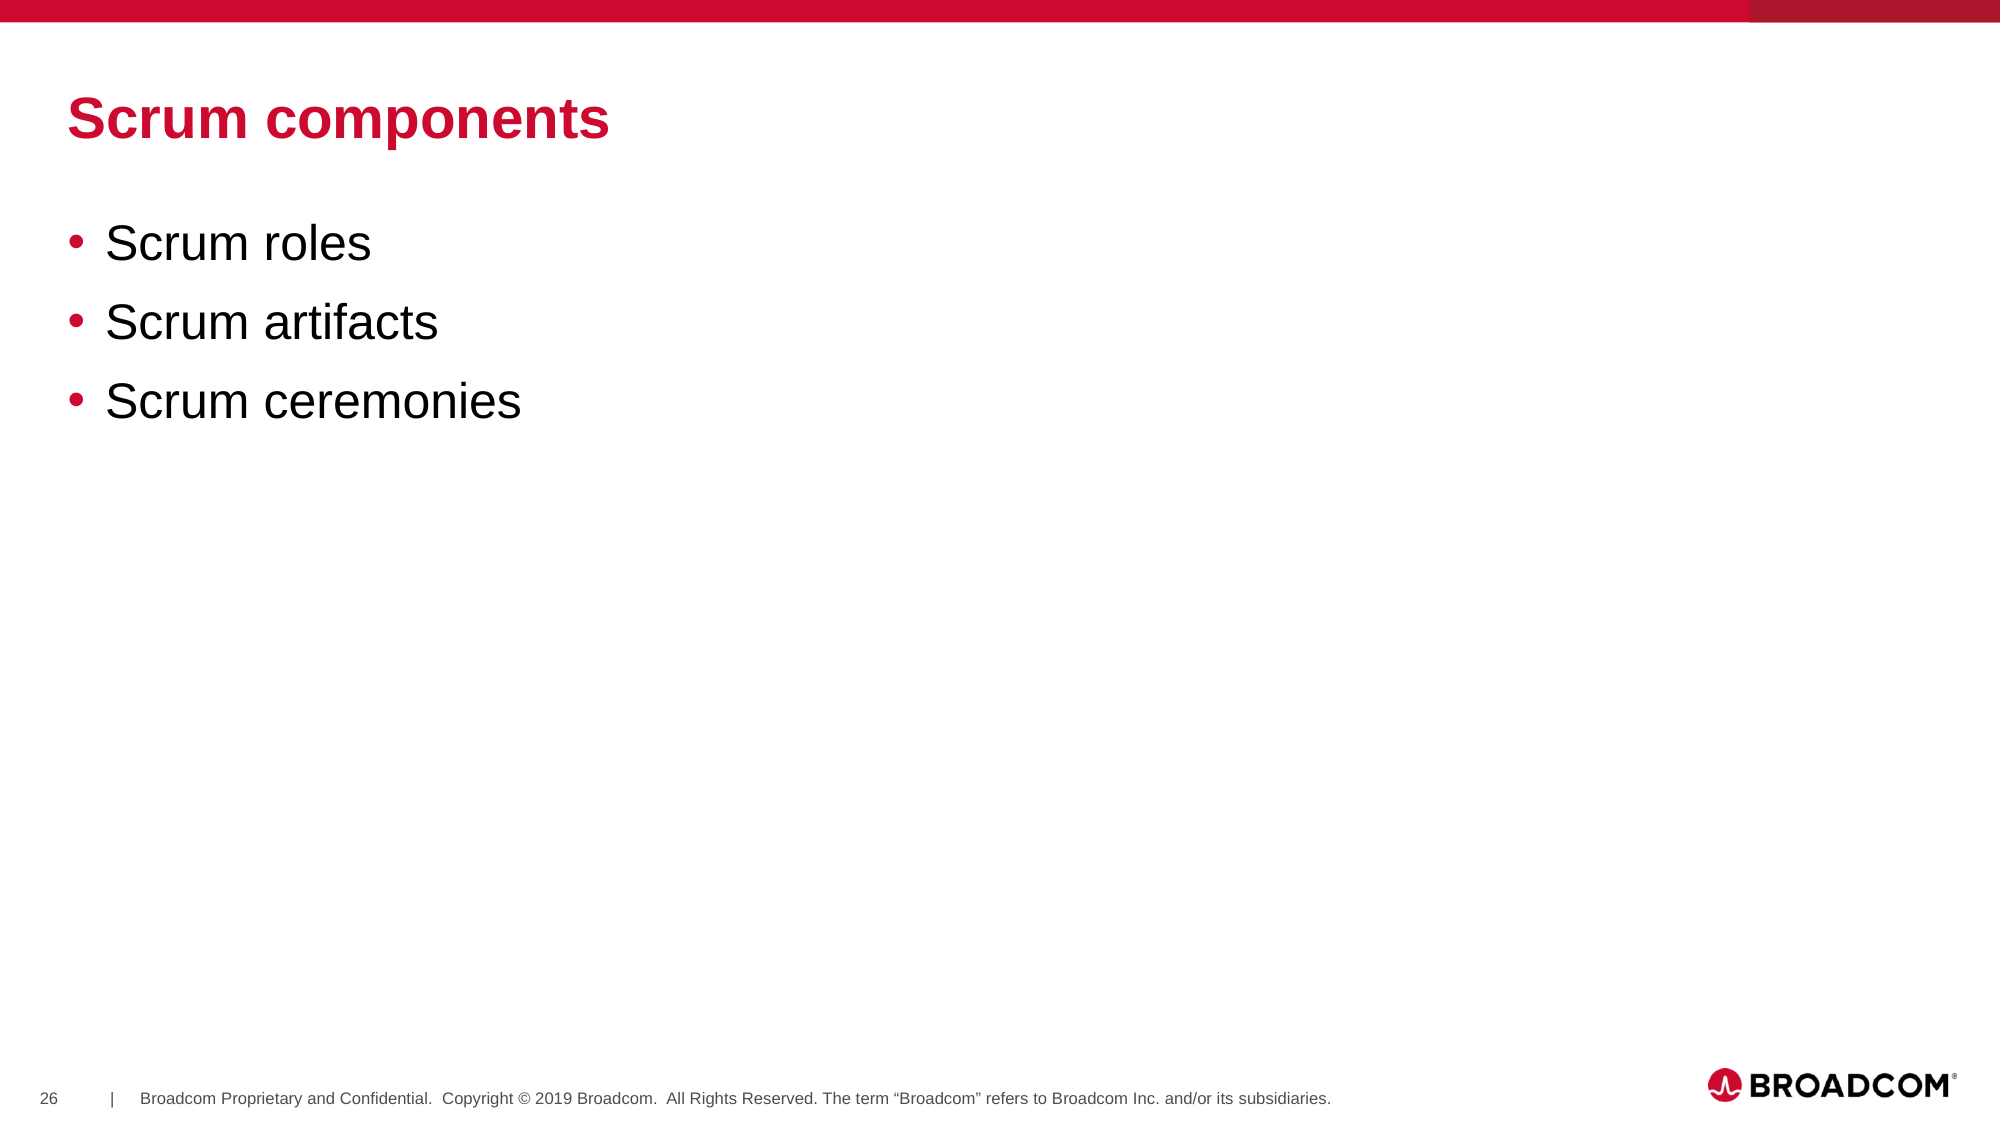

# Scrum components
Scrum roles
Scrum artifacts
Scrum ceremonies